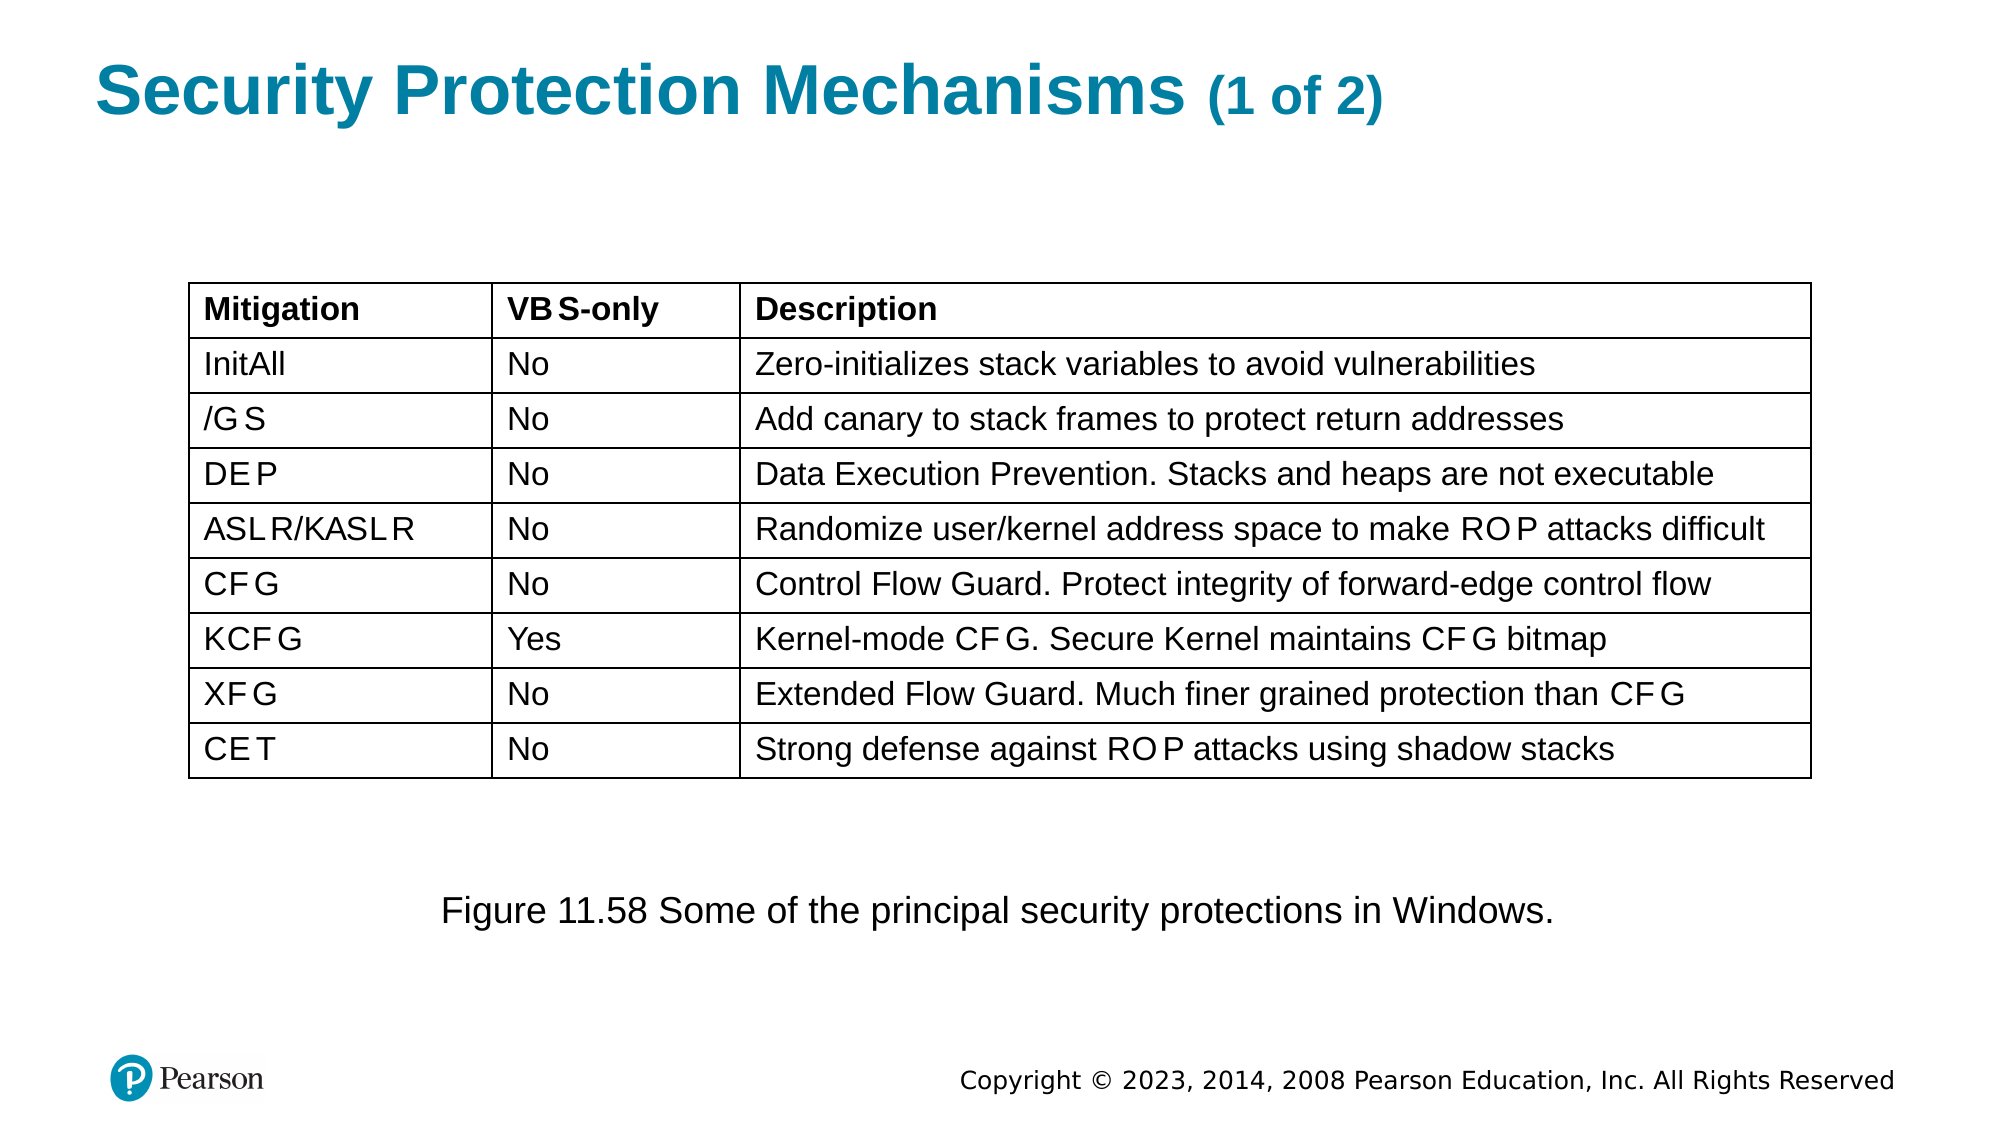

# Security Protection Mechanisms (1 of 2)
| Mitigation | V B S-only | Description |
| --- | --- | --- |
| Init All | No | Zero-initializes stack variables to avoid vulnerabilities |
| /G S | No | Add canary to stack frames to protect return addresses |
| D E P | No | Data Execution Prevention. Stacks and heaps are not executable |
| A S L R/K A S L R | No | Randomize user/kernel address space to make R O P attacks difficult |
| C F G | No | Control Flow Guard. Protect integrity of forward-edge control flow |
| K C F G | Yes | Kernel-mode C F G. Secure Kernel maintains C F G bit map |
| X F G | No | Extended Flow Guard. Much finer grained protection than C F G |
| C E T | No | Strong defense against R O P attacks using shadow stacks |
Figure 11.58 Some of the principal security protections in Windows.